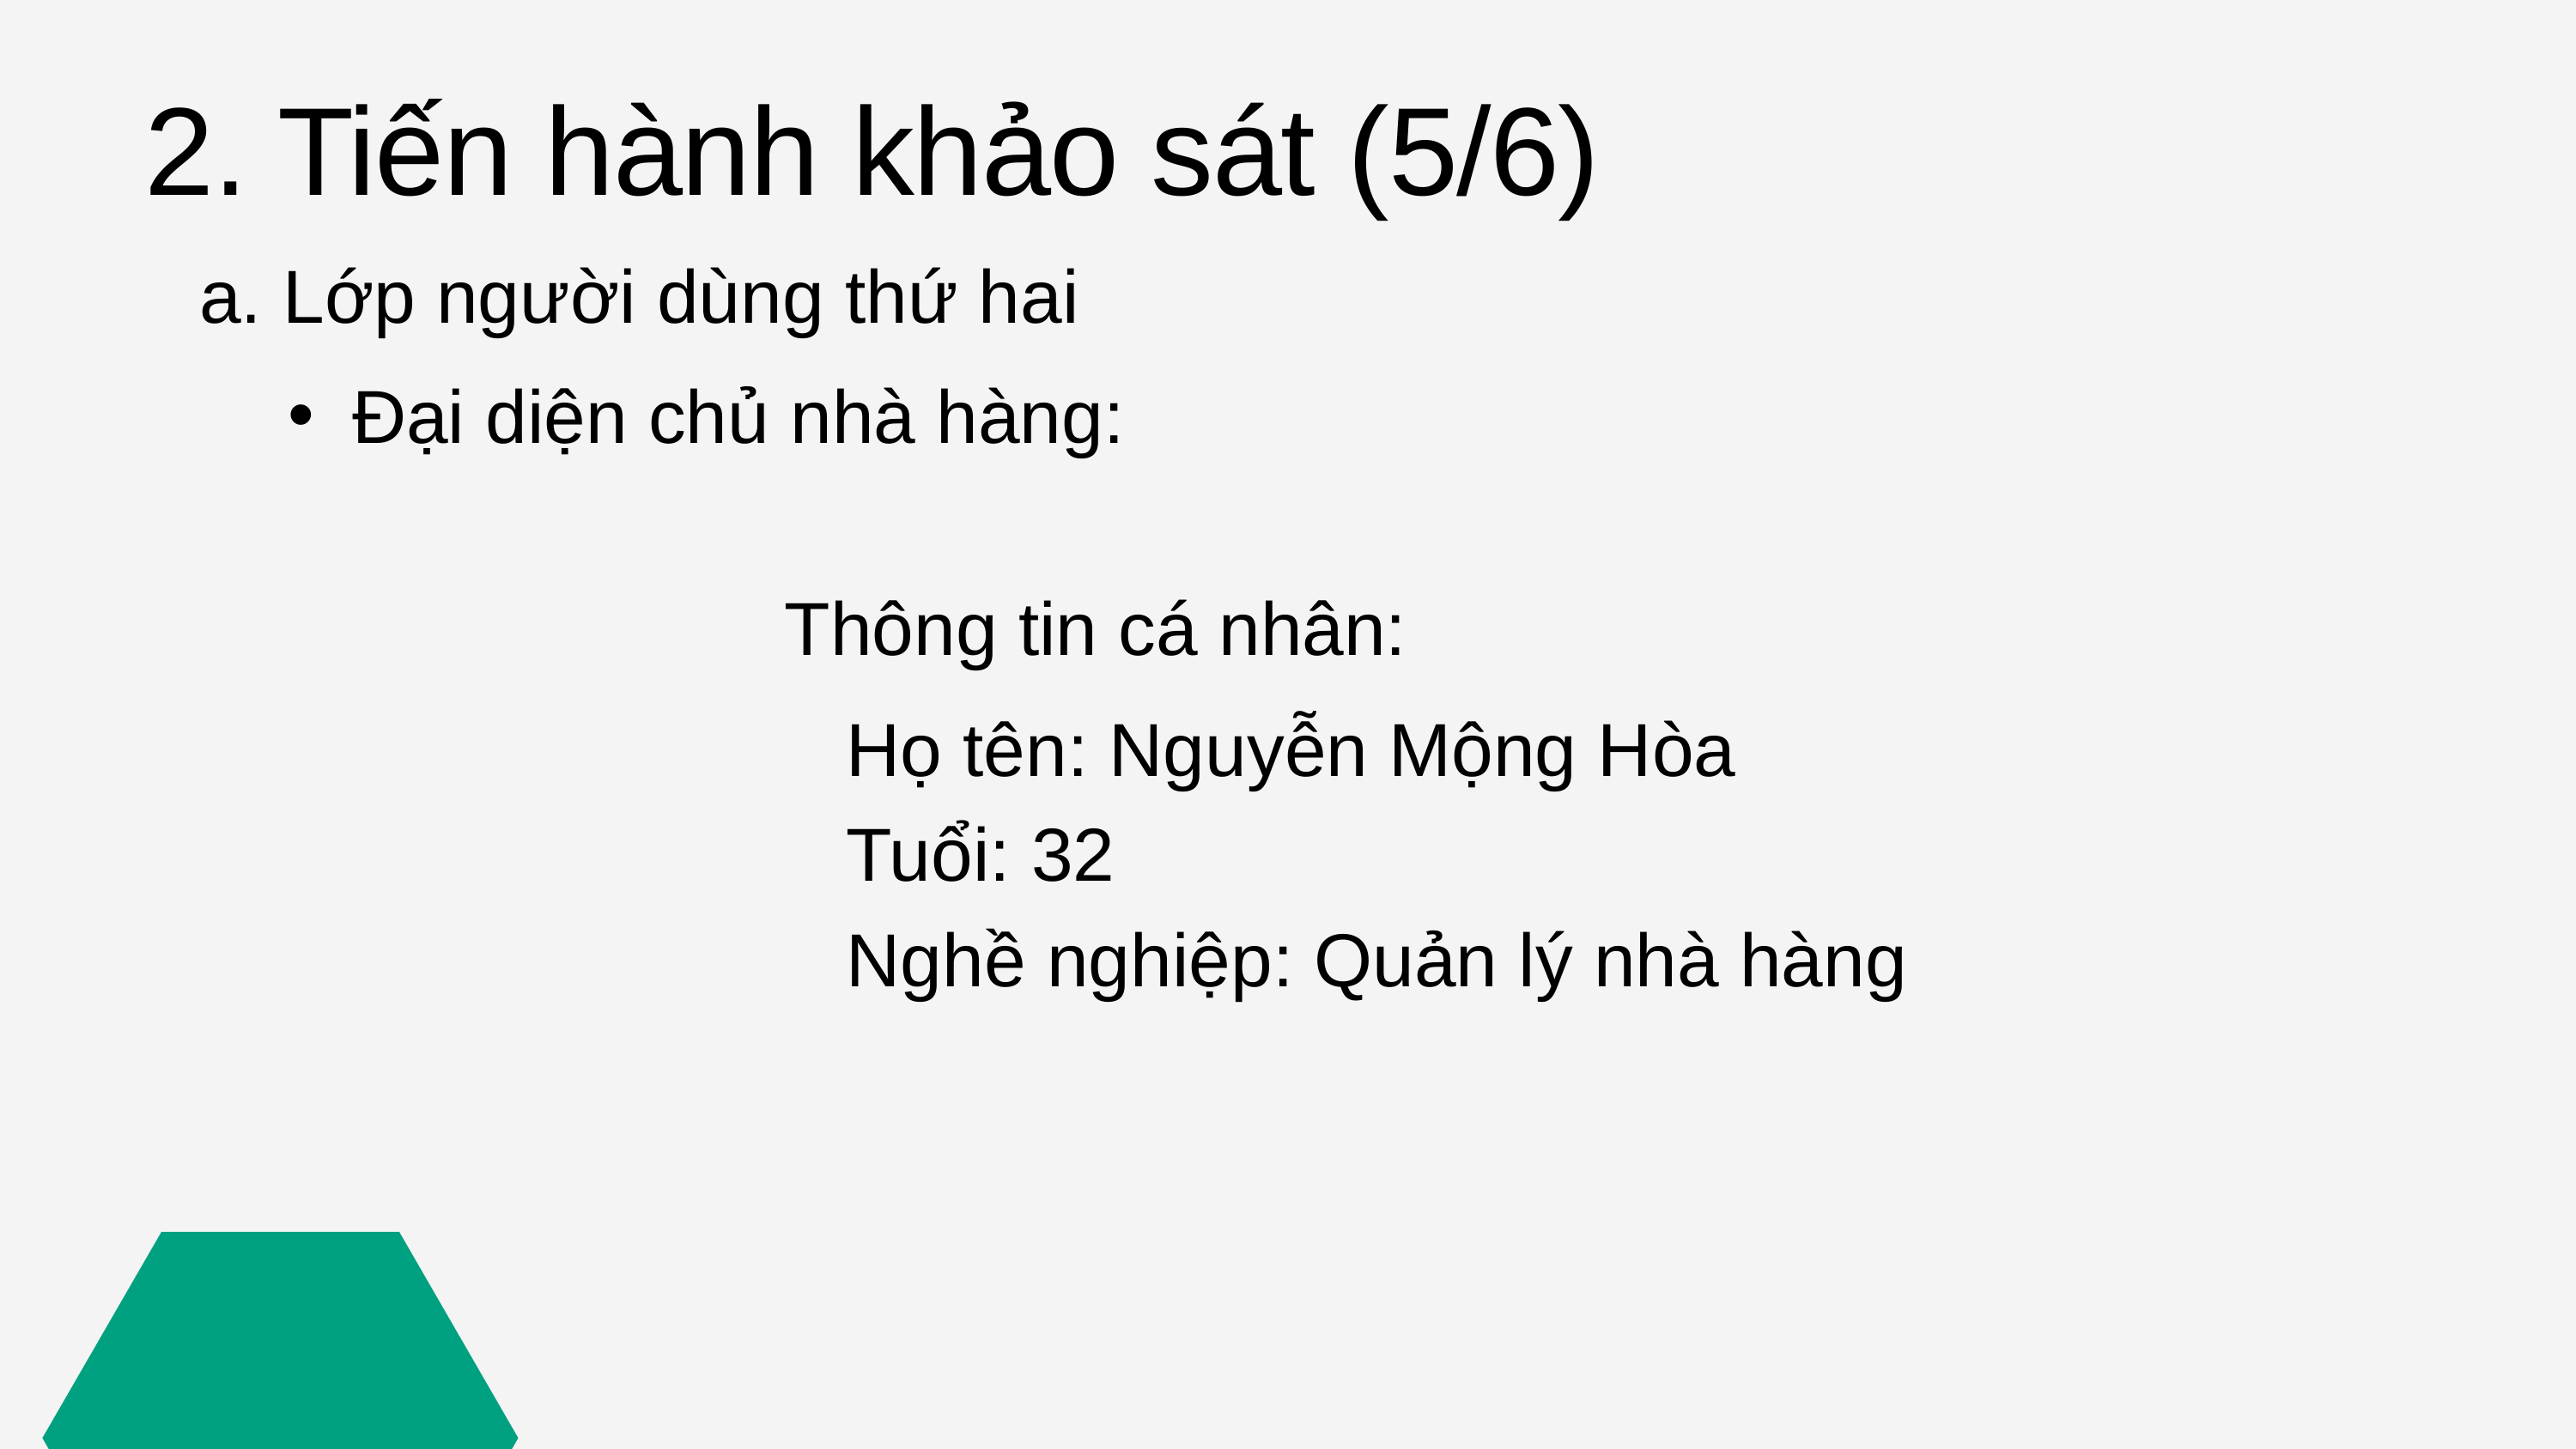

2. Tiến hành khảo sát (5/6)
a. Lớp người dùng thứ hai
Đại diện chủ nhà hàng:
Thông tin cá nhân:
Họ tên: Nguyễn Mộng Hòa
Tuổi: 32
Nghề nghiệp: Quản lý nhà hàng